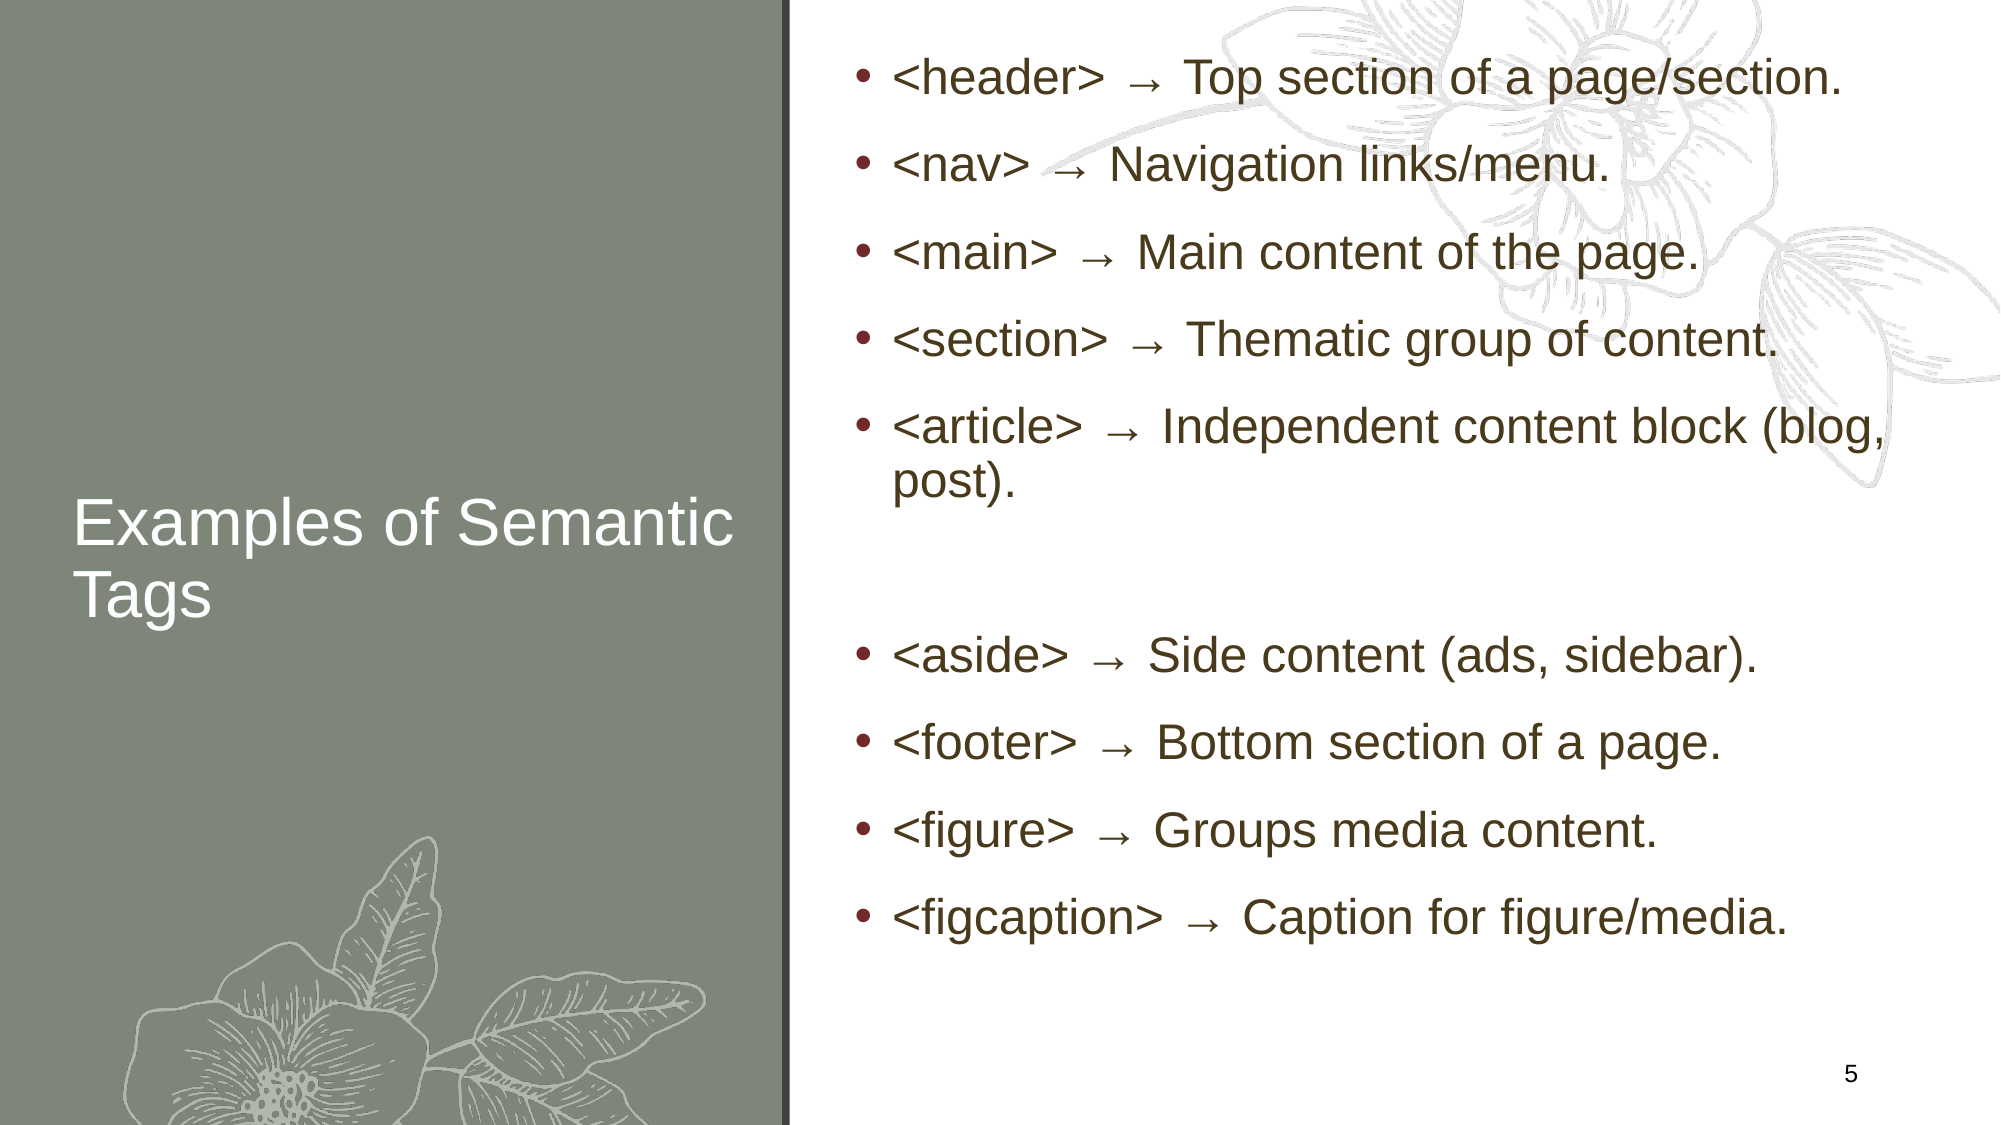

<header> → Top section of a page/section.
<nav> → Navigation links/menu.
<main> → Main content of the page.
<section> → Thematic group of content.
<article> → Independent content block (blog, post).

<aside> → Side content (ads, sidebar).
<footer> → Bottom section of a page.
<figure> → Groups media content.
<figcaption> → Caption for figure/media.

# Examples of Semantic Tags
5